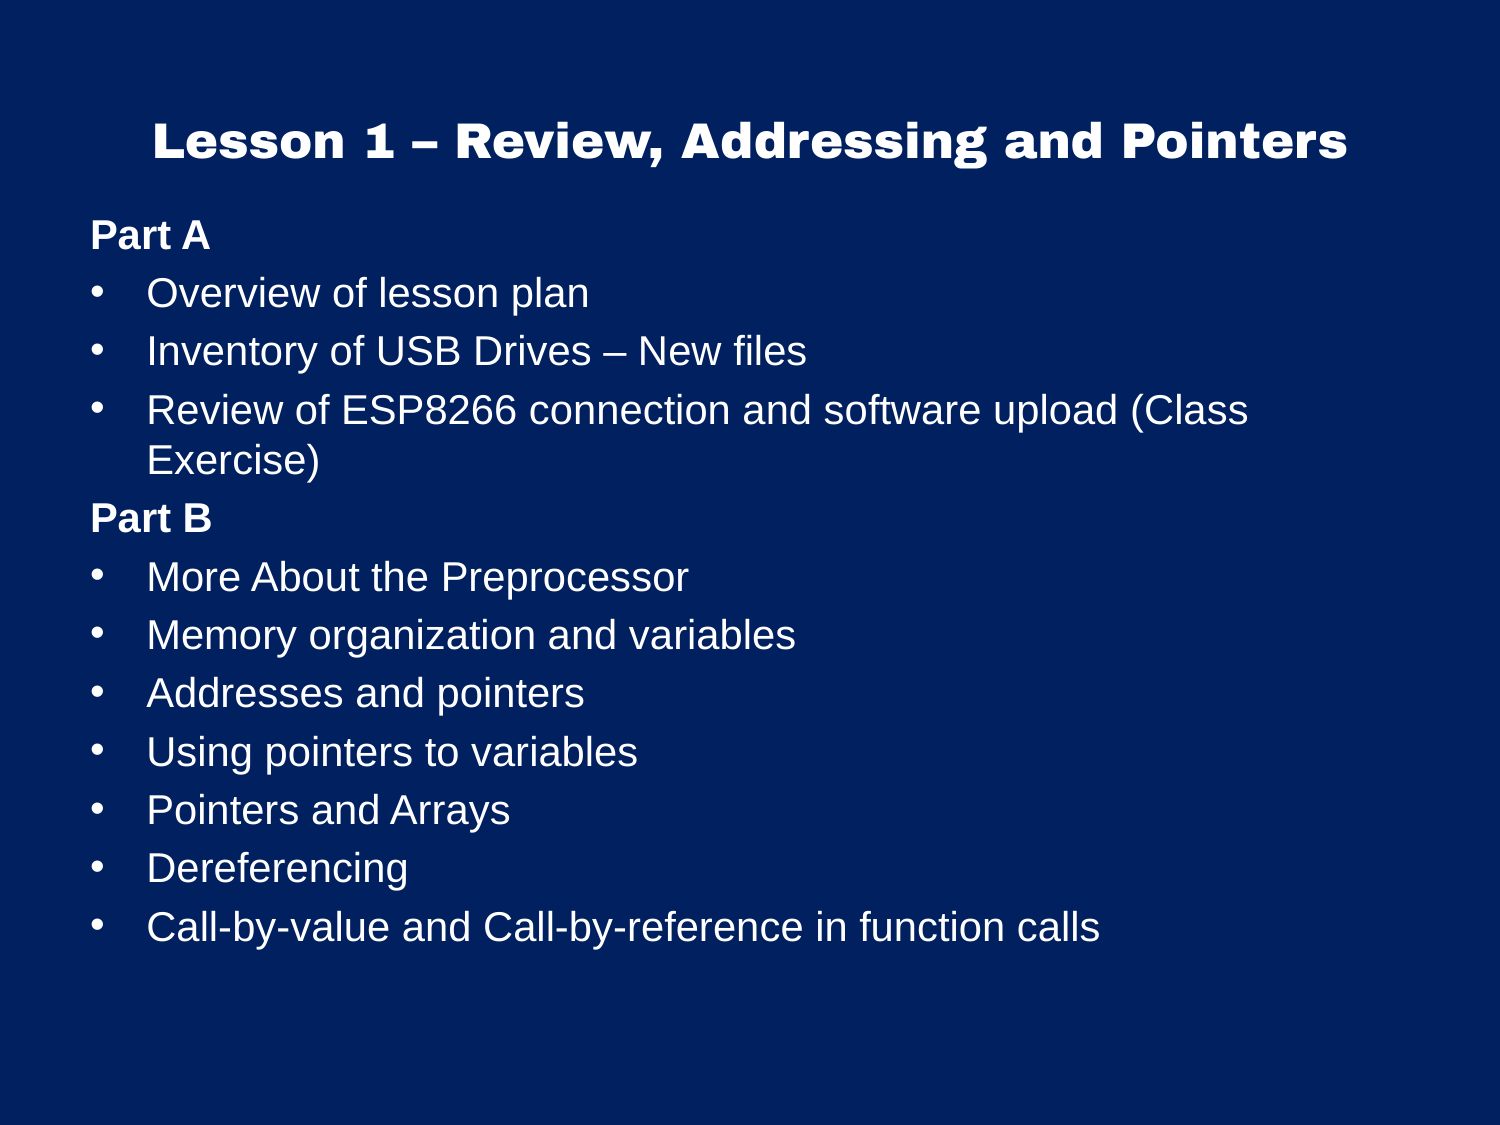

# Lesson 1 – Review, Addressing and Pointers
Part A
Overview of lesson plan
Inventory of USB Drives – New files
Review of ESP8266 connection and software upload (Class Exercise)
Part B
More About the Preprocessor
Memory organization and variables
Addresses and pointers
Using pointers to variables
Pointers and Arrays
Dereferencing
Call-by-value and Call-by-reference in function calls